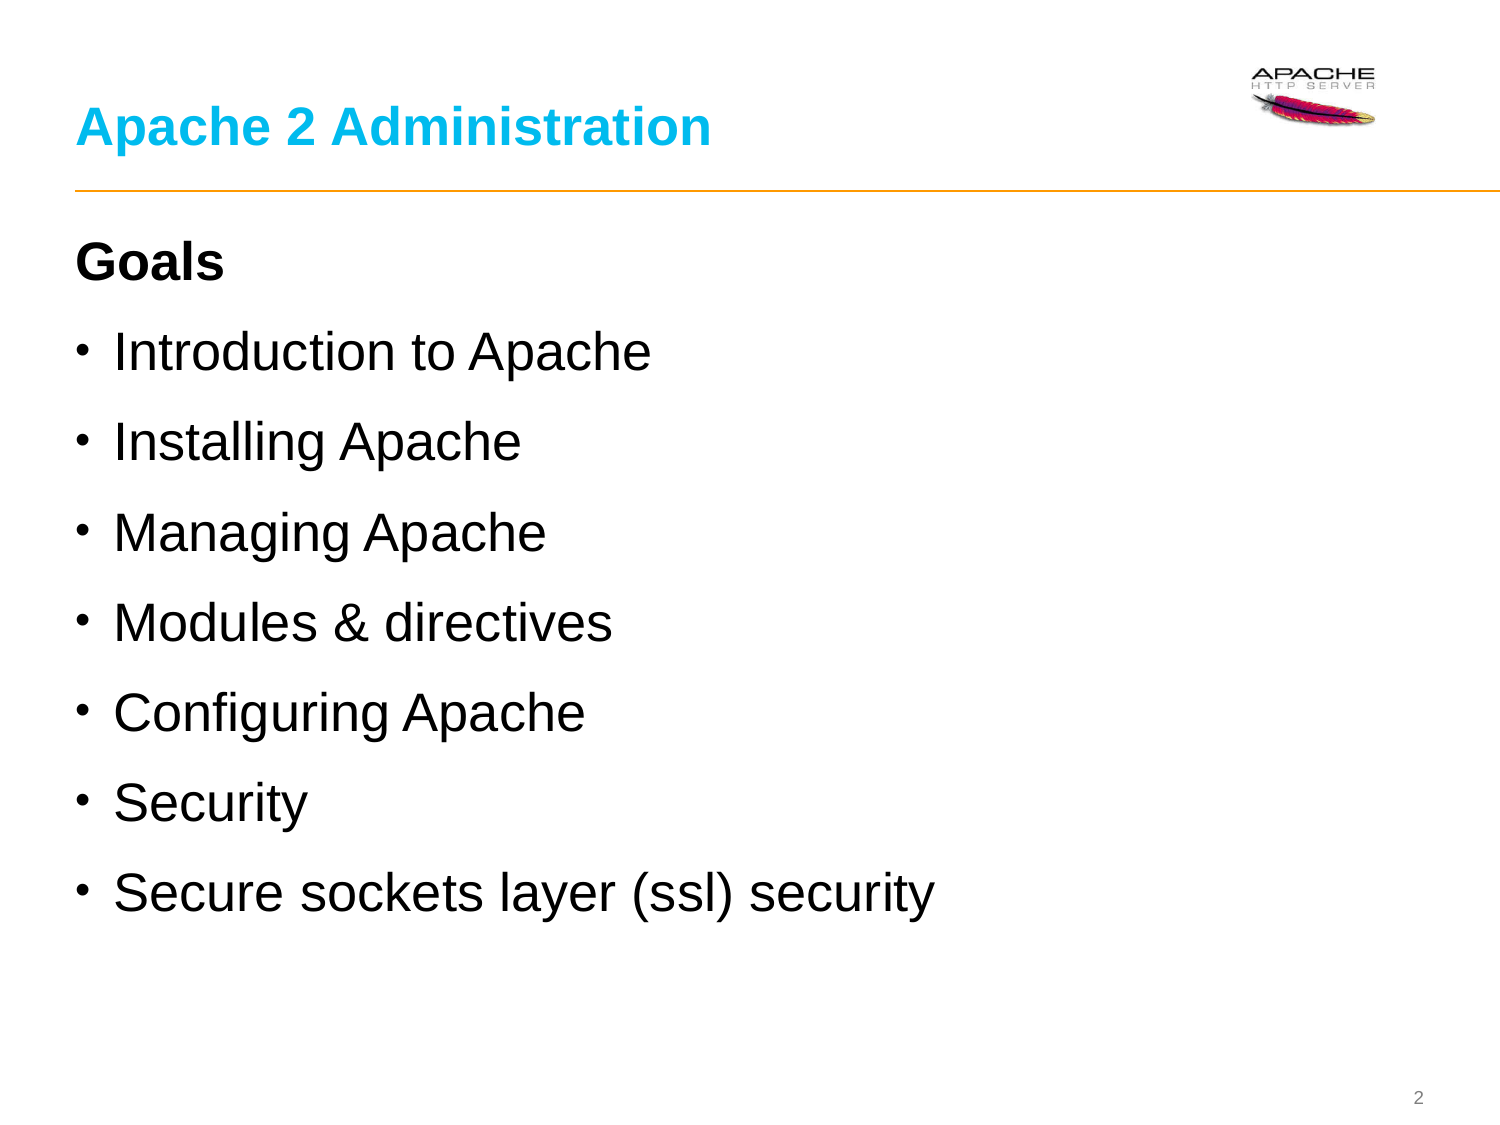

# Apache 2 Administration
Goals
Introduction to Apache
Installing Apache
Managing Apache
Modules & directives
Configuring Apache
Security
Secure sockets layer (ssl) security